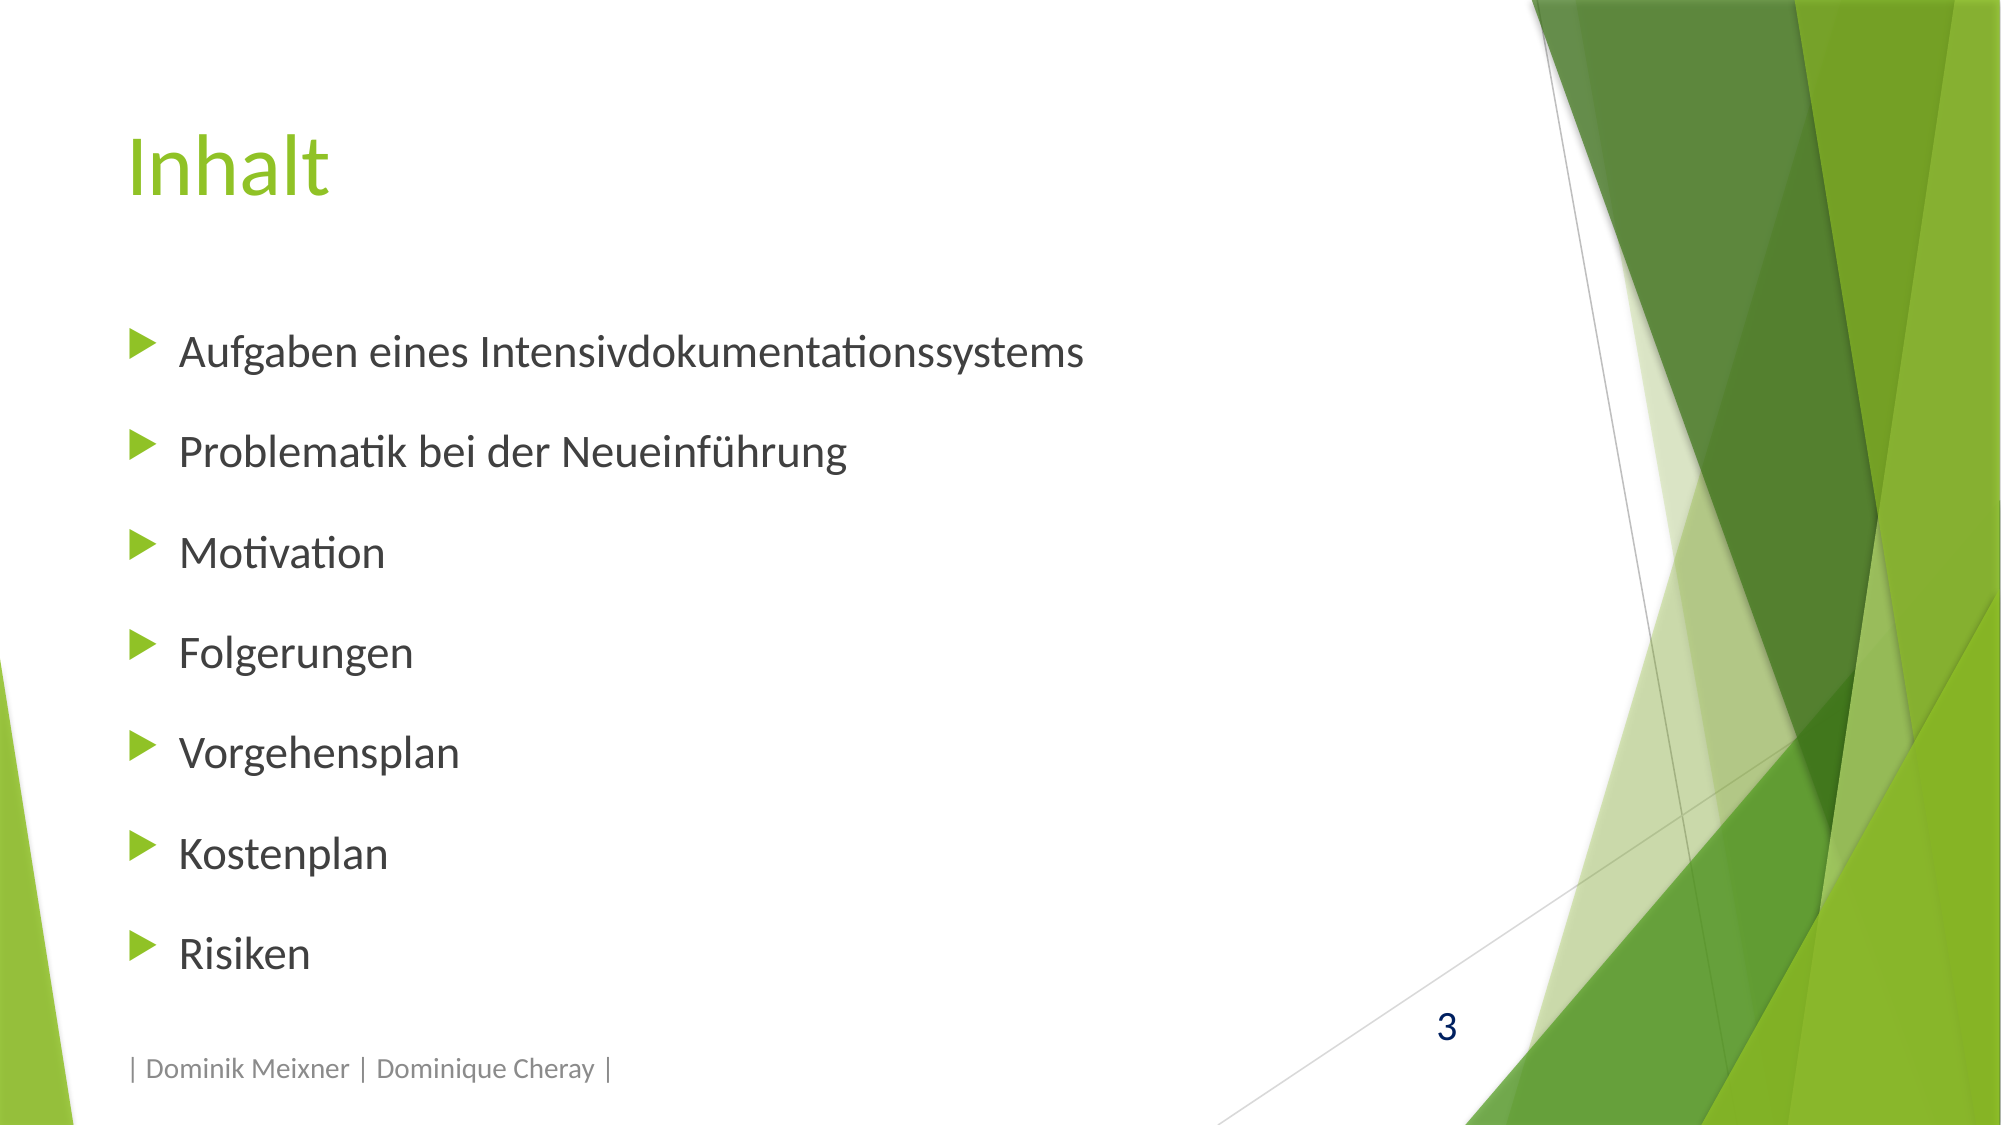

# Inhalt
Aufgaben eines Intensivdokumentationssystems
Problematik bei der Neueinführung
Motivation
Folgerungen
Vorgehensplan
Kostenplan
Risiken
| Dominik Meixner | Dominique Cheray |